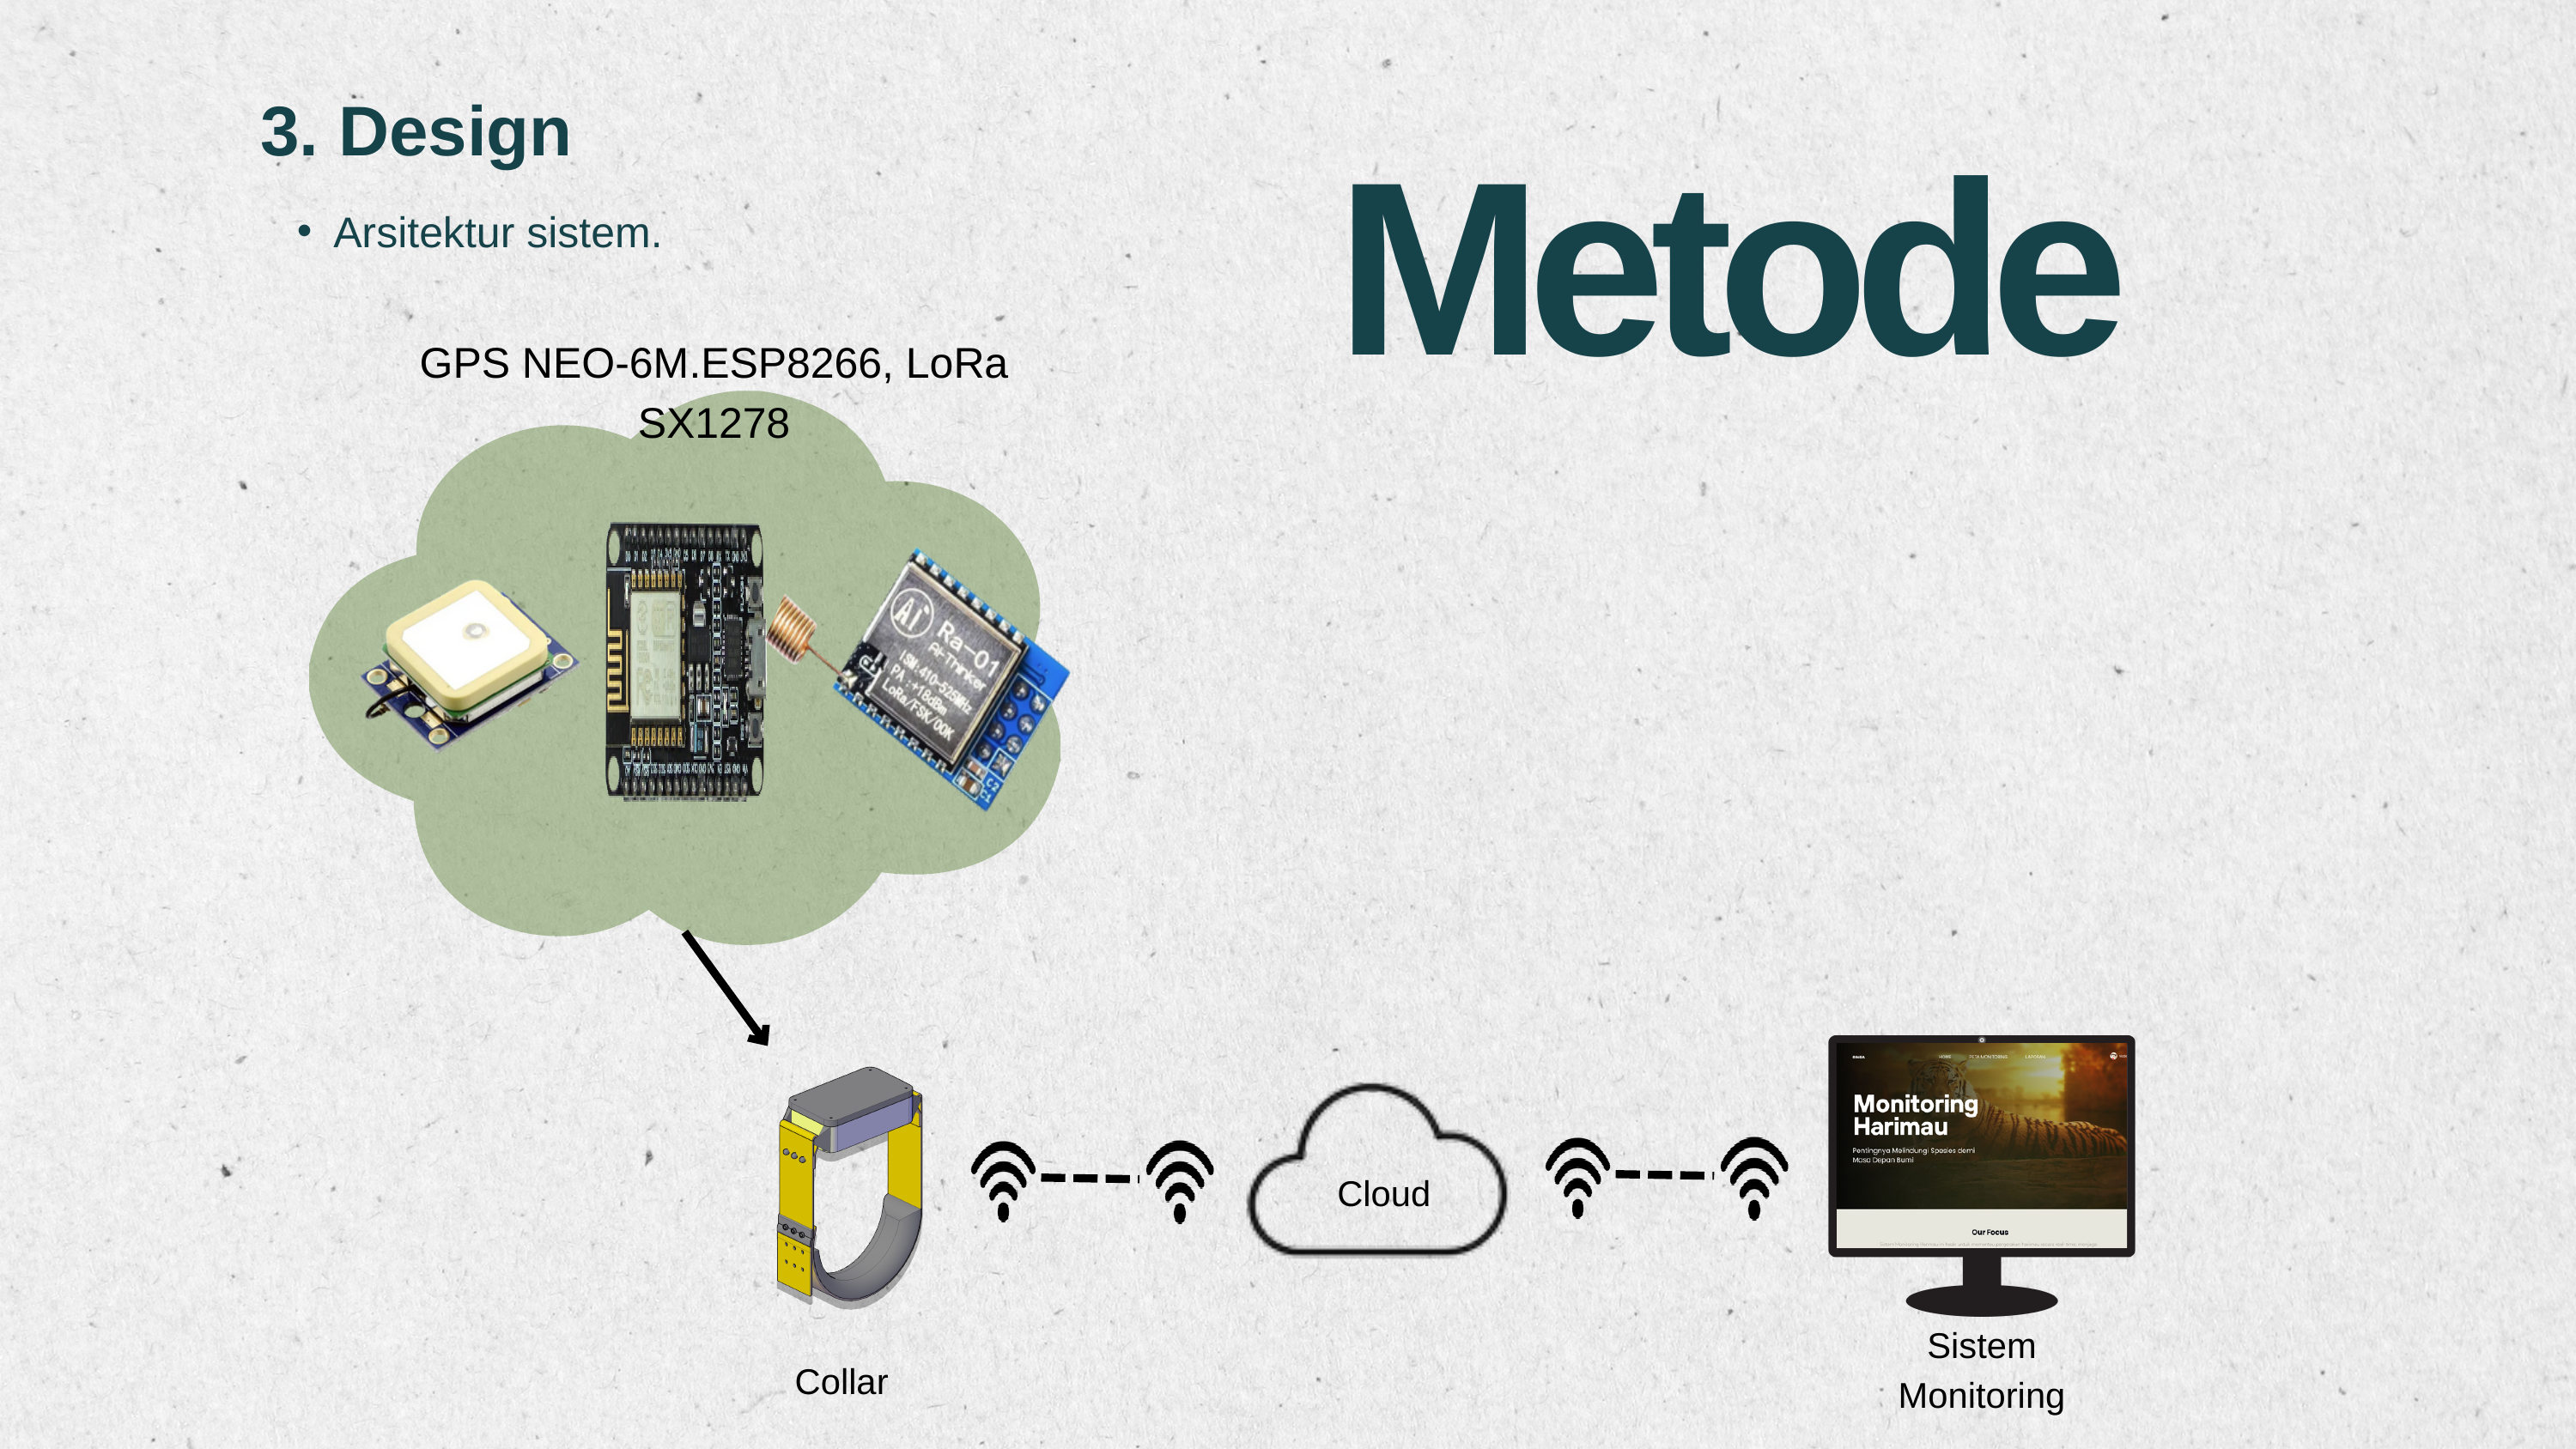

3. Design
Arsitektur sistem.

Metode
GPS NEO-6M.ESP8266, LoRa SX1278

Cloud

Sistem Monitoring
Collar